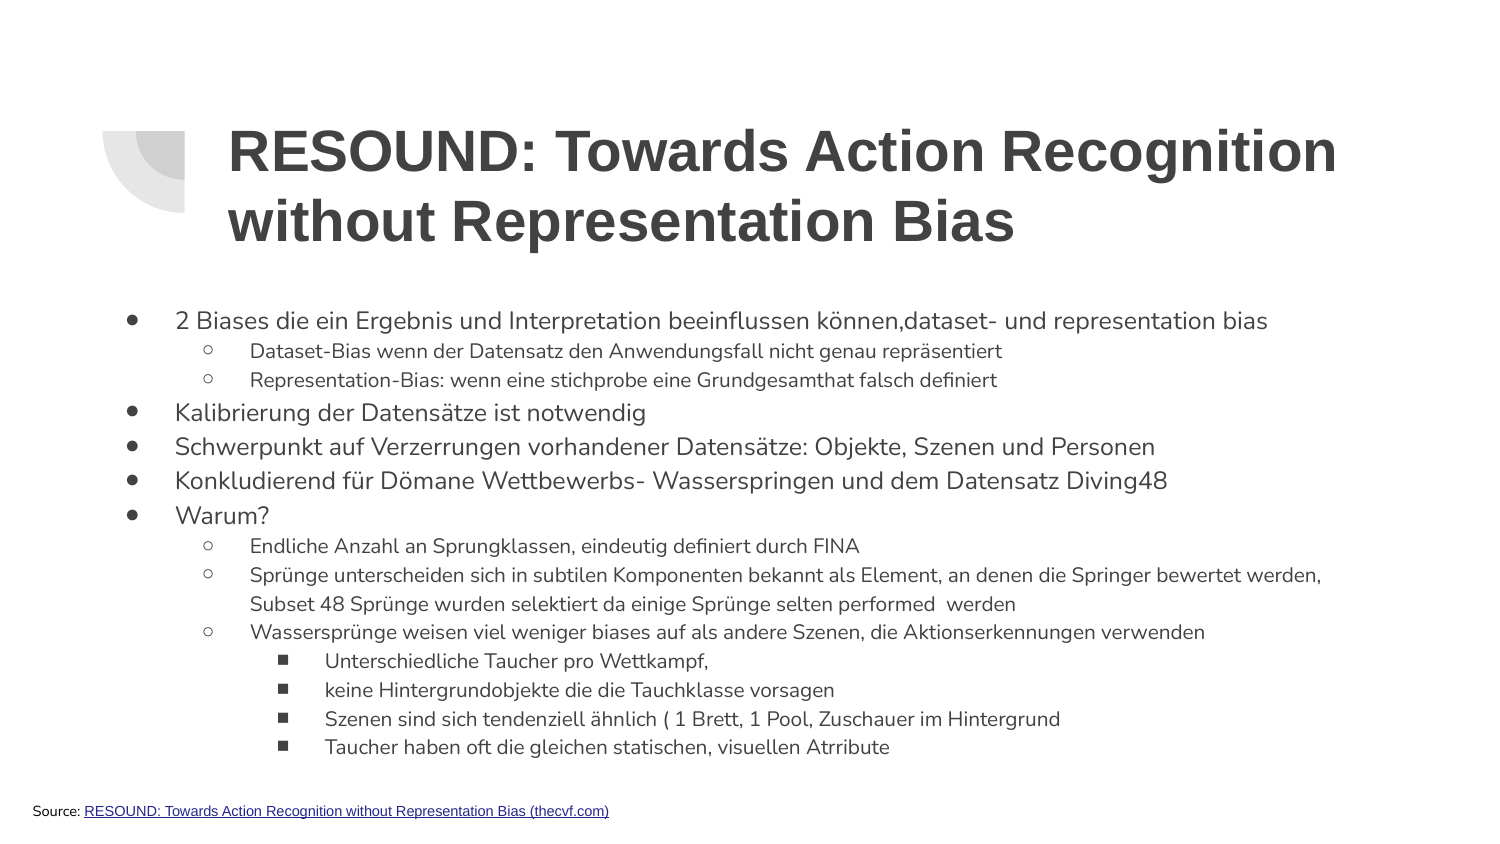

# RESOUND: Towards Action Recognition without Representation Bias
2 Biases die ein Ergebnis und Interpretation beeinflussen können,dataset- und representation bias
Dataset-Bias wenn der Datensatz den Anwendungsfall nicht genau repräsentiert
Representation-Bias: wenn eine stichprobe eine Grundgesamthat falsch definiert
Kalibrierung der Datensätze ist notwendig
Schwerpunkt auf Verzerrungen vorhandener Datensätze: Objekte, Szenen und Personen
Konkludierend für Dömane Wettbewerbs- Wasserspringen und dem Datensatz Diving48
Warum?
Endliche Anzahl an Sprungklassen, eindeutig definiert durch FINA
Sprünge unterscheiden sich in subtilen Komponenten bekannt als Element, an denen die Springer bewertet werden, Subset 48 Sprünge wurden selektiert da einige Sprünge selten performed  werden
Wassersprünge weisen viel weniger biases auf als andere Szenen, die Aktionserkennungen verwenden
Unterschiedliche Taucher pro Wettkampf,
keine Hintergrundobjekte die die Tauchklasse vorsagen
Szenen sind sich tendenziell ähnlich ( 1 Brett, 1 Pool, Zuschauer im Hintergrund
Taucher haben oft die gleichen statischen, visuellen Atrribute
Source: RESOUND: Towards Action Recognition without Representation Bias (thecvf.com)